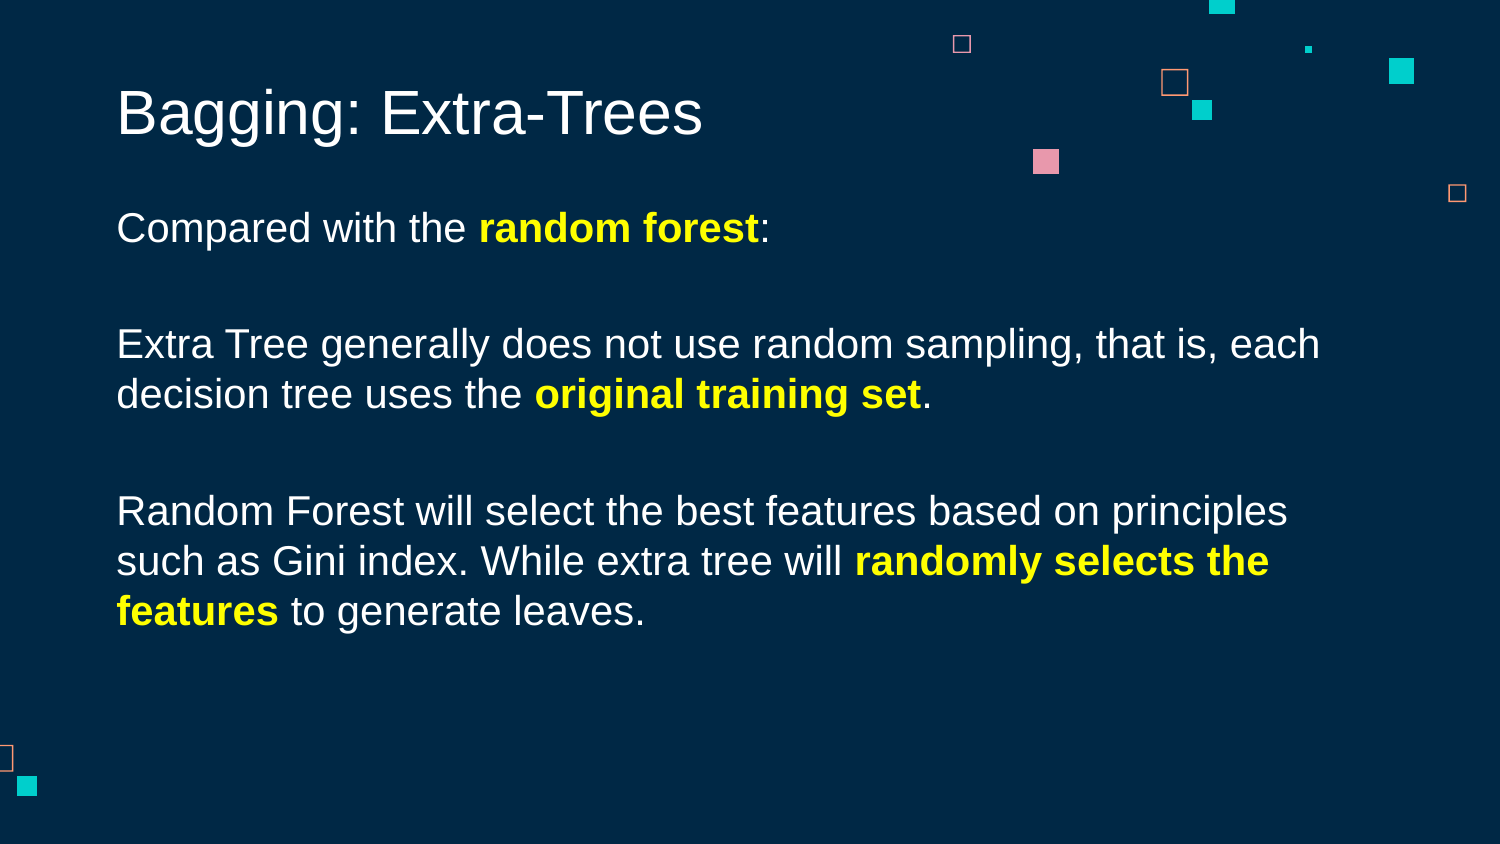

# Bagging: Extra-Trees
Compared with the random forest:
Extra Tree generally does not use random sampling, that is, each decision tree uses the original training set.
Random Forest will select the best features based on principles such as Gini index. While extra tree will randomly selects the features to generate leaves.